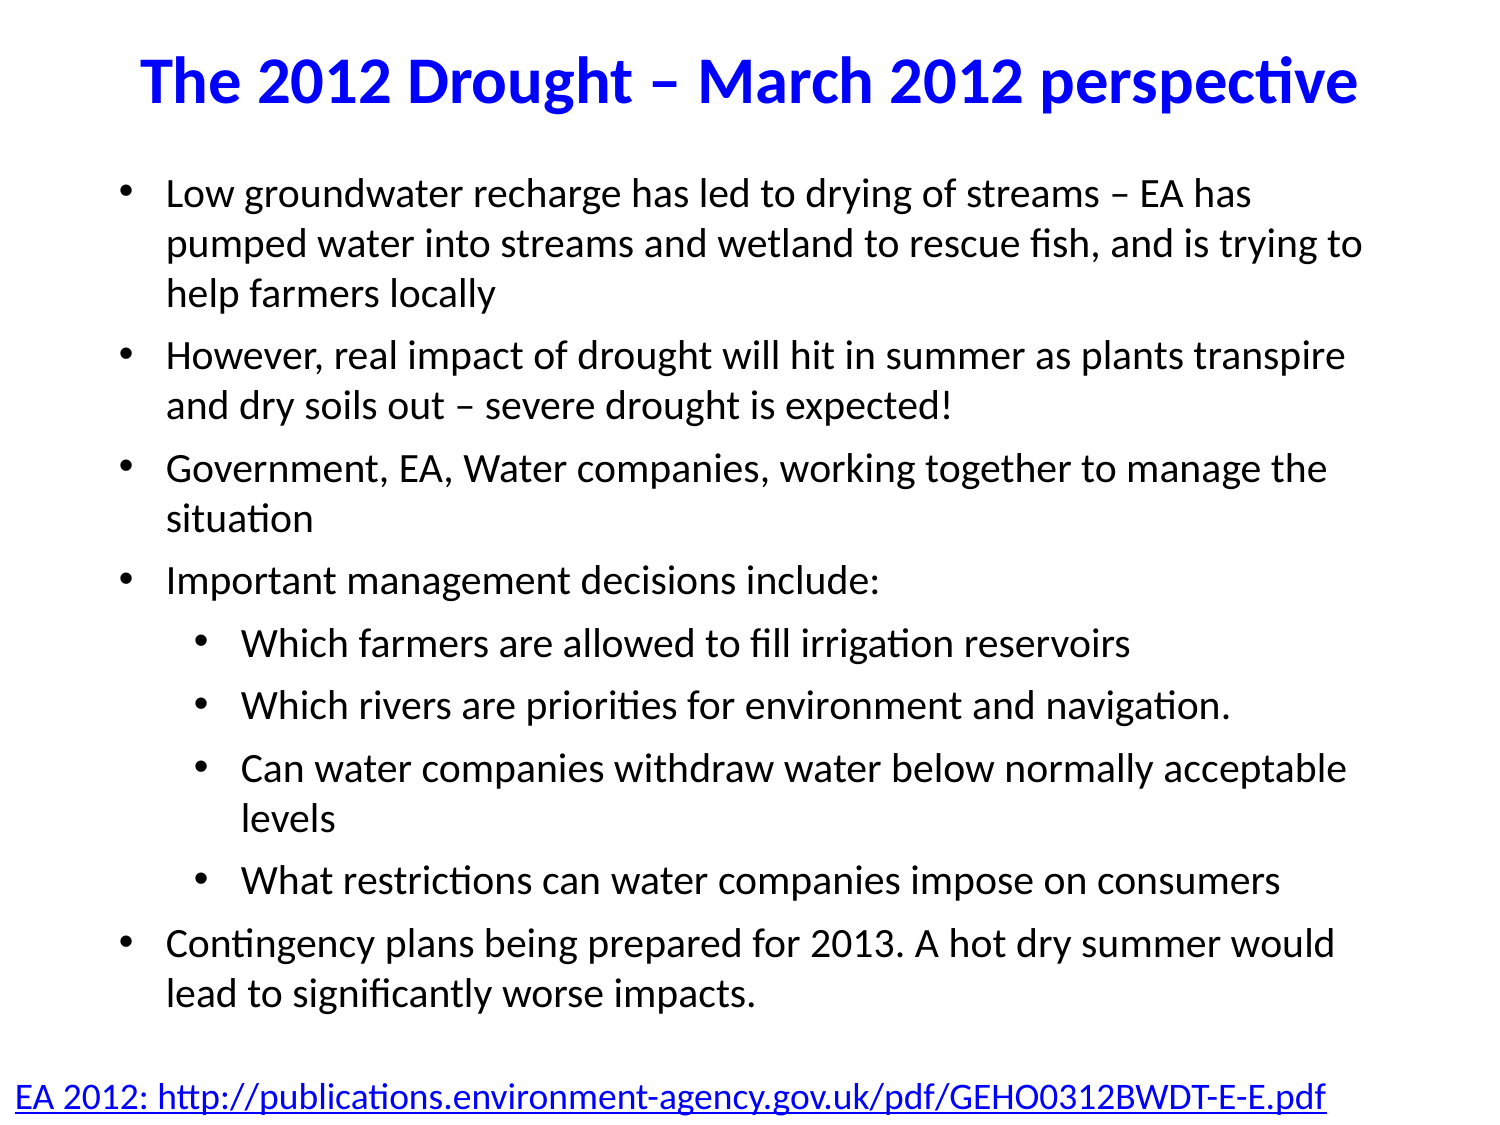

The 2012 Drought – March 2012 perspective
Low groundwater recharge has led to drying of streams – EA has pumped water into streams and wetland to rescue fish, and is trying to help farmers locally
However, real impact of drought will hit in summer as plants transpire and dry soils out – severe drought is expected!
Government, EA, Water companies, working together to manage the situation
Important management decisions include:
Which farmers are allowed to fill irrigation reservoirs
Which rivers are priorities for environment and navigation.
Can water companies withdraw water below normally acceptable levels
What restrictions can water companies impose on consumers
Contingency plans being prepared for 2013. A hot dry summer would lead to significantly worse impacts.
EA 2012: http://publications.environment-agency.gov.uk/pdf/GEHO0312BWDT-E-E.pdf